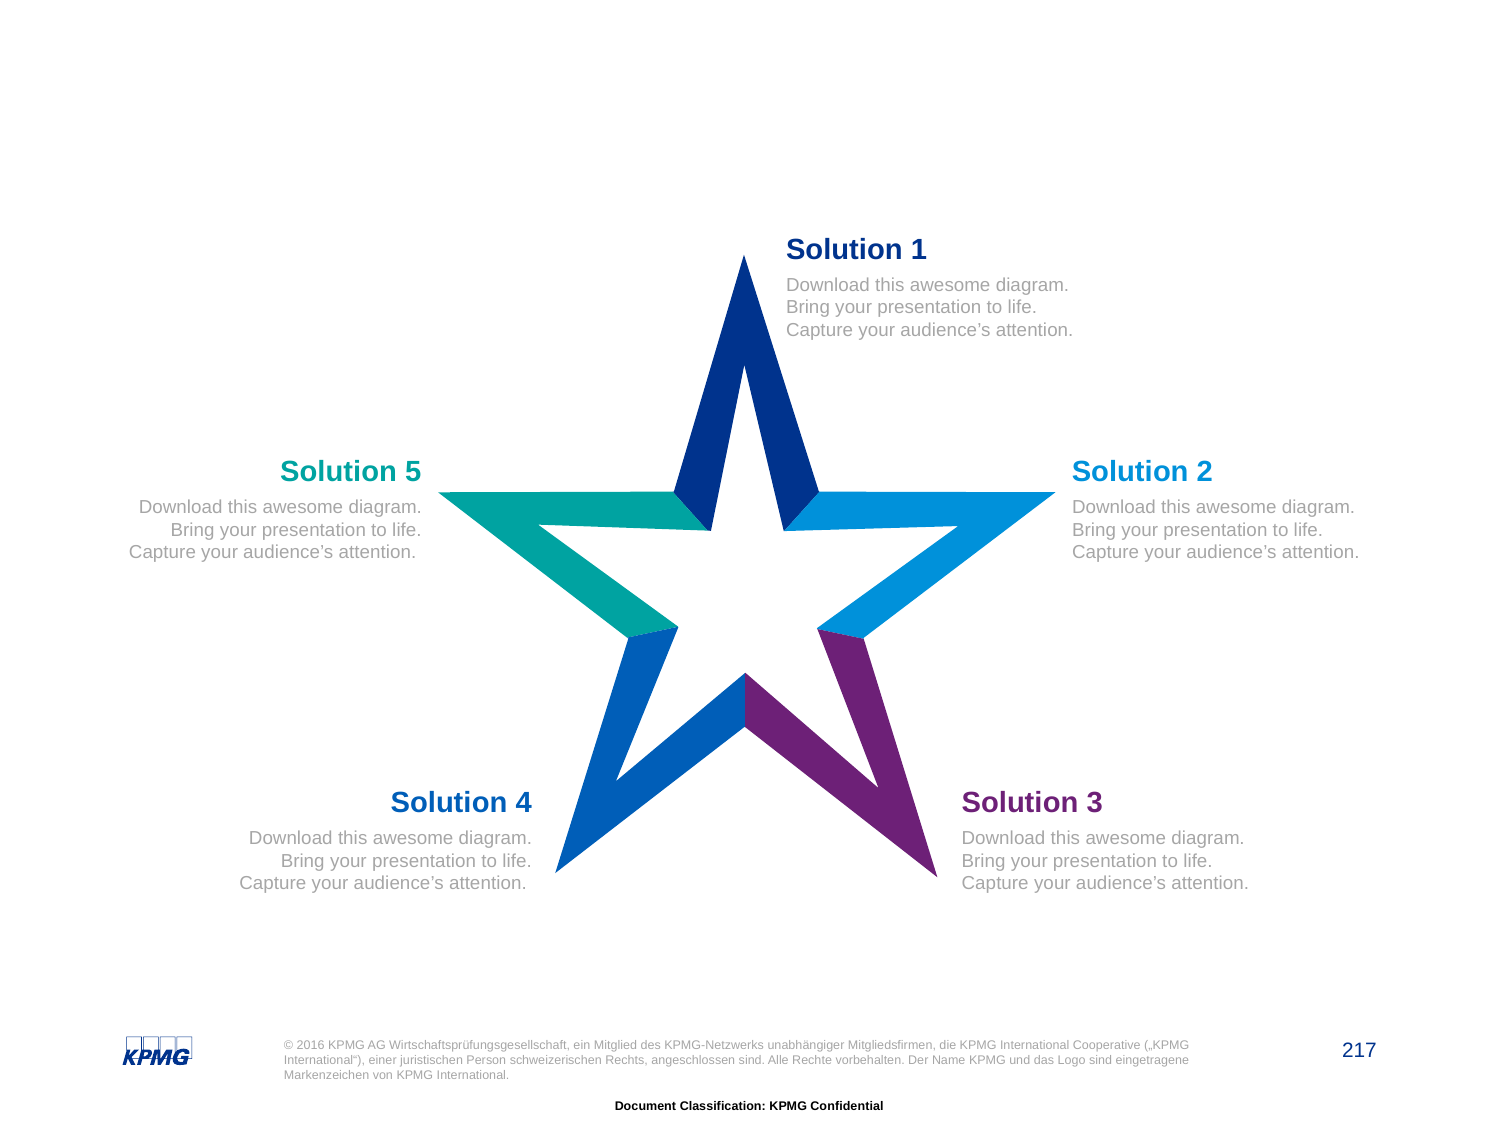

#
Solution 1
Download this awesome diagram. Bring your presentation to life. Capture your audience’s attention.

Solution 5
Download this awesome diagram. Bring your presentation to life. Capture your audience’s attention.
Solution 2
Download this awesome diagram. Bring your presentation to life. Capture your audience’s attention.
Solution 4
Download this awesome diagram. Bring your presentation to life. Capture your audience’s attention.
Solution 3
Download this awesome diagram. Bring your presentation to life. Capture your audience’s attention.